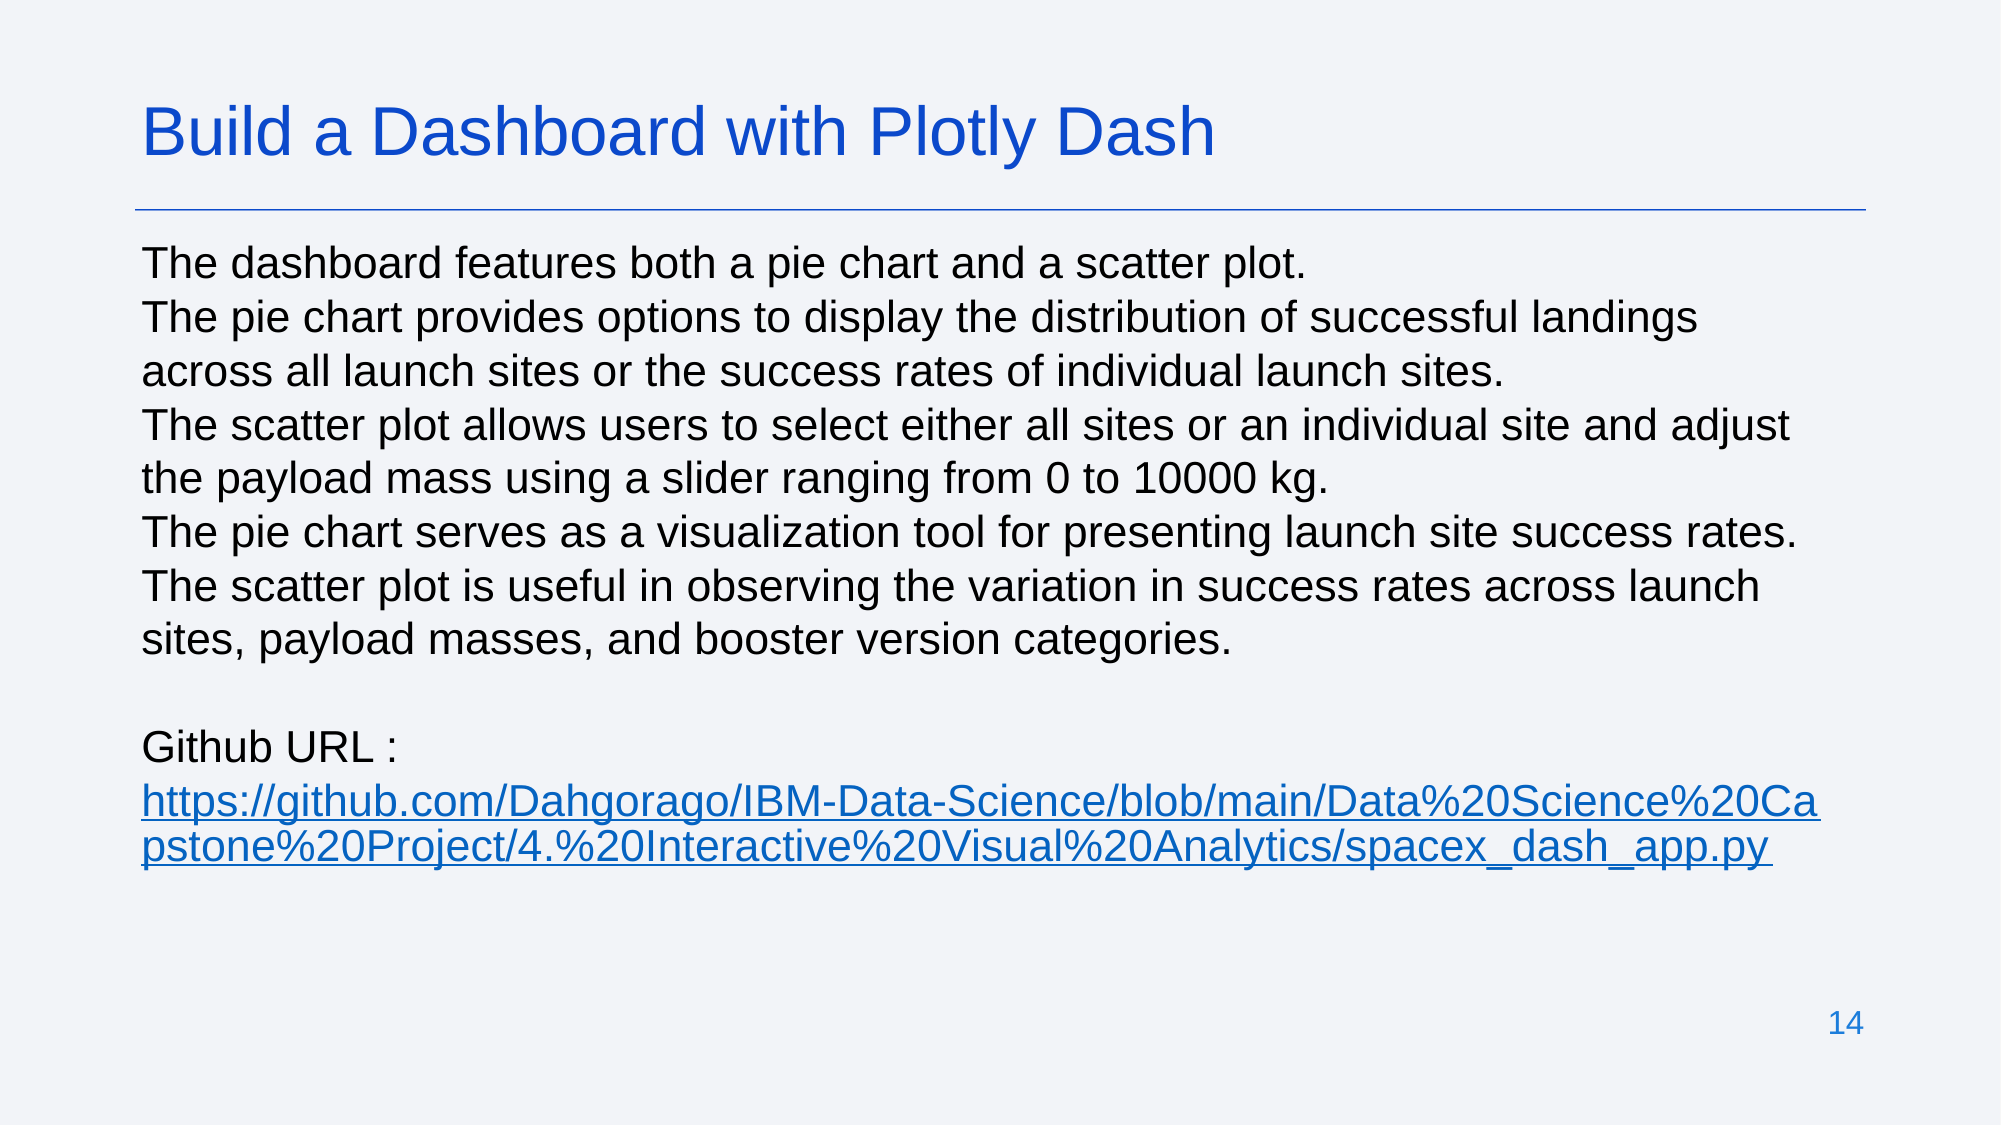

Build a Dashboard with Plotly Dash
The dashboard features both a pie chart and a scatter plot.
The pie chart provides options to display the distribution of successful landings across all launch sites or the success rates of individual launch sites.
The scatter plot allows users to select either all sites or an individual site and adjust the payload mass using a slider ranging from 0 to 10000 kg.
The pie chart serves as a visualization tool for presenting launch site success rates.
The scatter plot is useful in observing the variation in success rates across launch sites, payload masses, and booster version categories.

Github URL : https://github.com/Dahgorago/IBM-Data-Science/blob/main/Data%20Science%20Capstone%20Project/4.%20Interactive%20Visual%20Analytics/spacex_dash_app.py
14